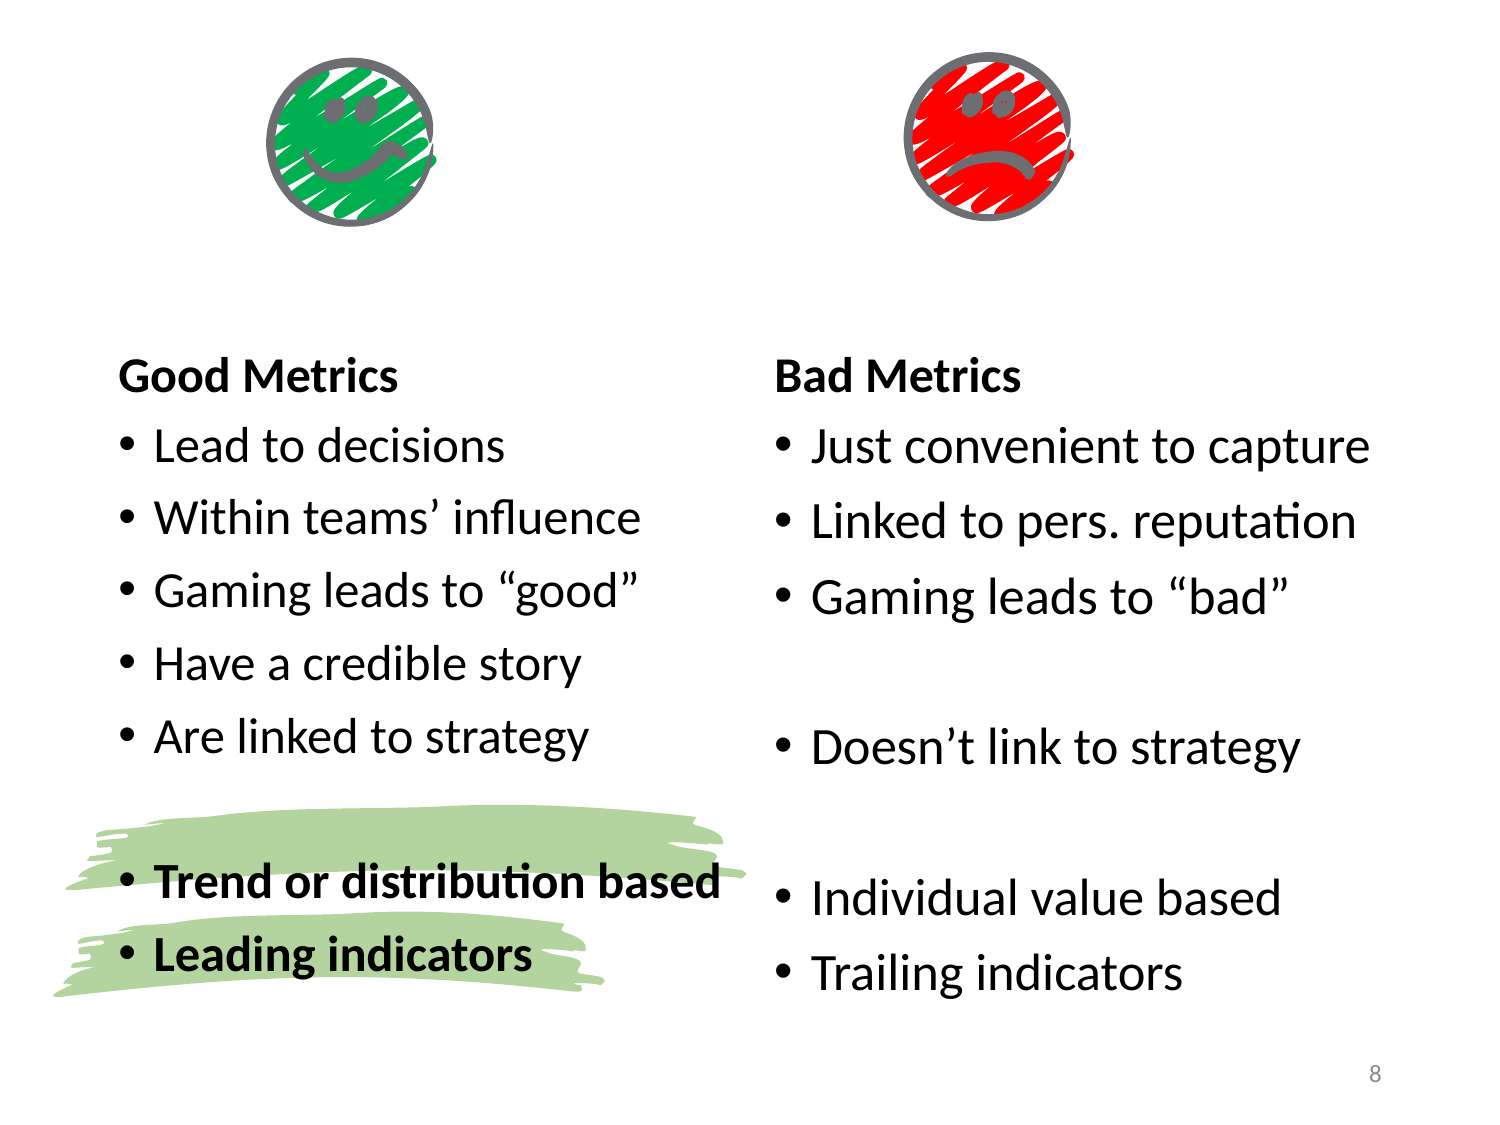

#
Good Metrics
Bad Metrics
Lead to decisions
Within teams’ influence
Gaming leads to “good”
Have a credible story
Are linked to strategy

Trend or distribution based
Leading indicators
Just convenient to capture
Linked to pers. reputation
Gaming leads to “bad”

Doesn’t link to strategy

Individual value based
Trailing indicators

8